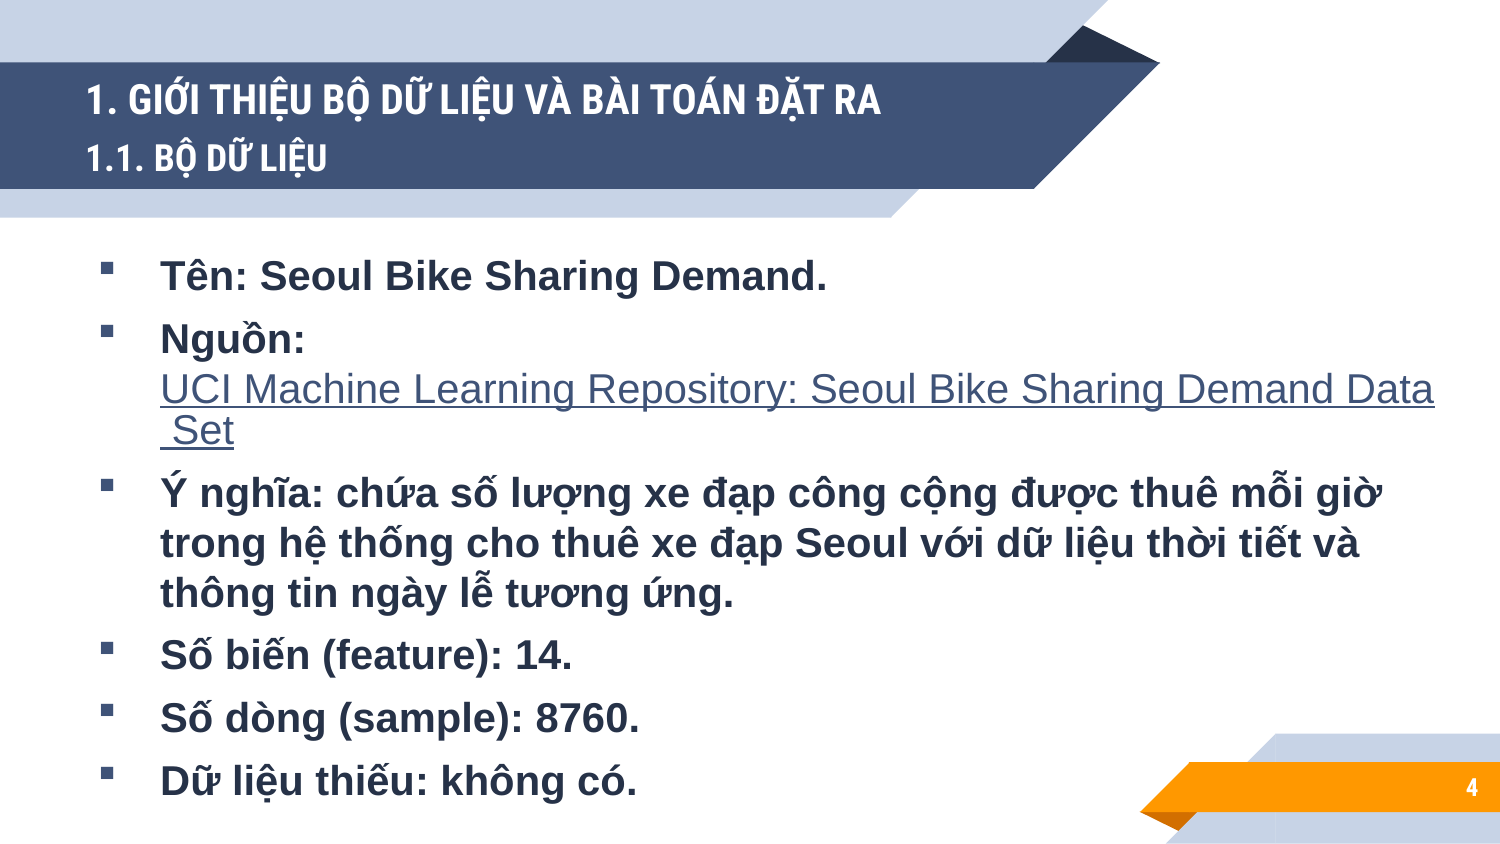

# 1. GIỚI THIỆU BỘ DỮ LIỆU VÀ BÀI TOÁN ĐẶT RA
1.1. BỘ DỮ LIỆU
Tên: Seoul Bike Sharing Demand.
Nguồn: UCI Machine Learning Repository: Seoul Bike Sharing Demand Data Set
Ý nghĩa: chứa số lượng xe đạp công cộng được thuê mỗi giờ trong hệ thống cho thuê xe đạp Seoul với dữ liệu thời tiết và thông tin ngày lễ tương ứng.
Số biến (feature): 14.
Số dòng (sample): 8760.
Dữ liệu thiếu: không có.

4